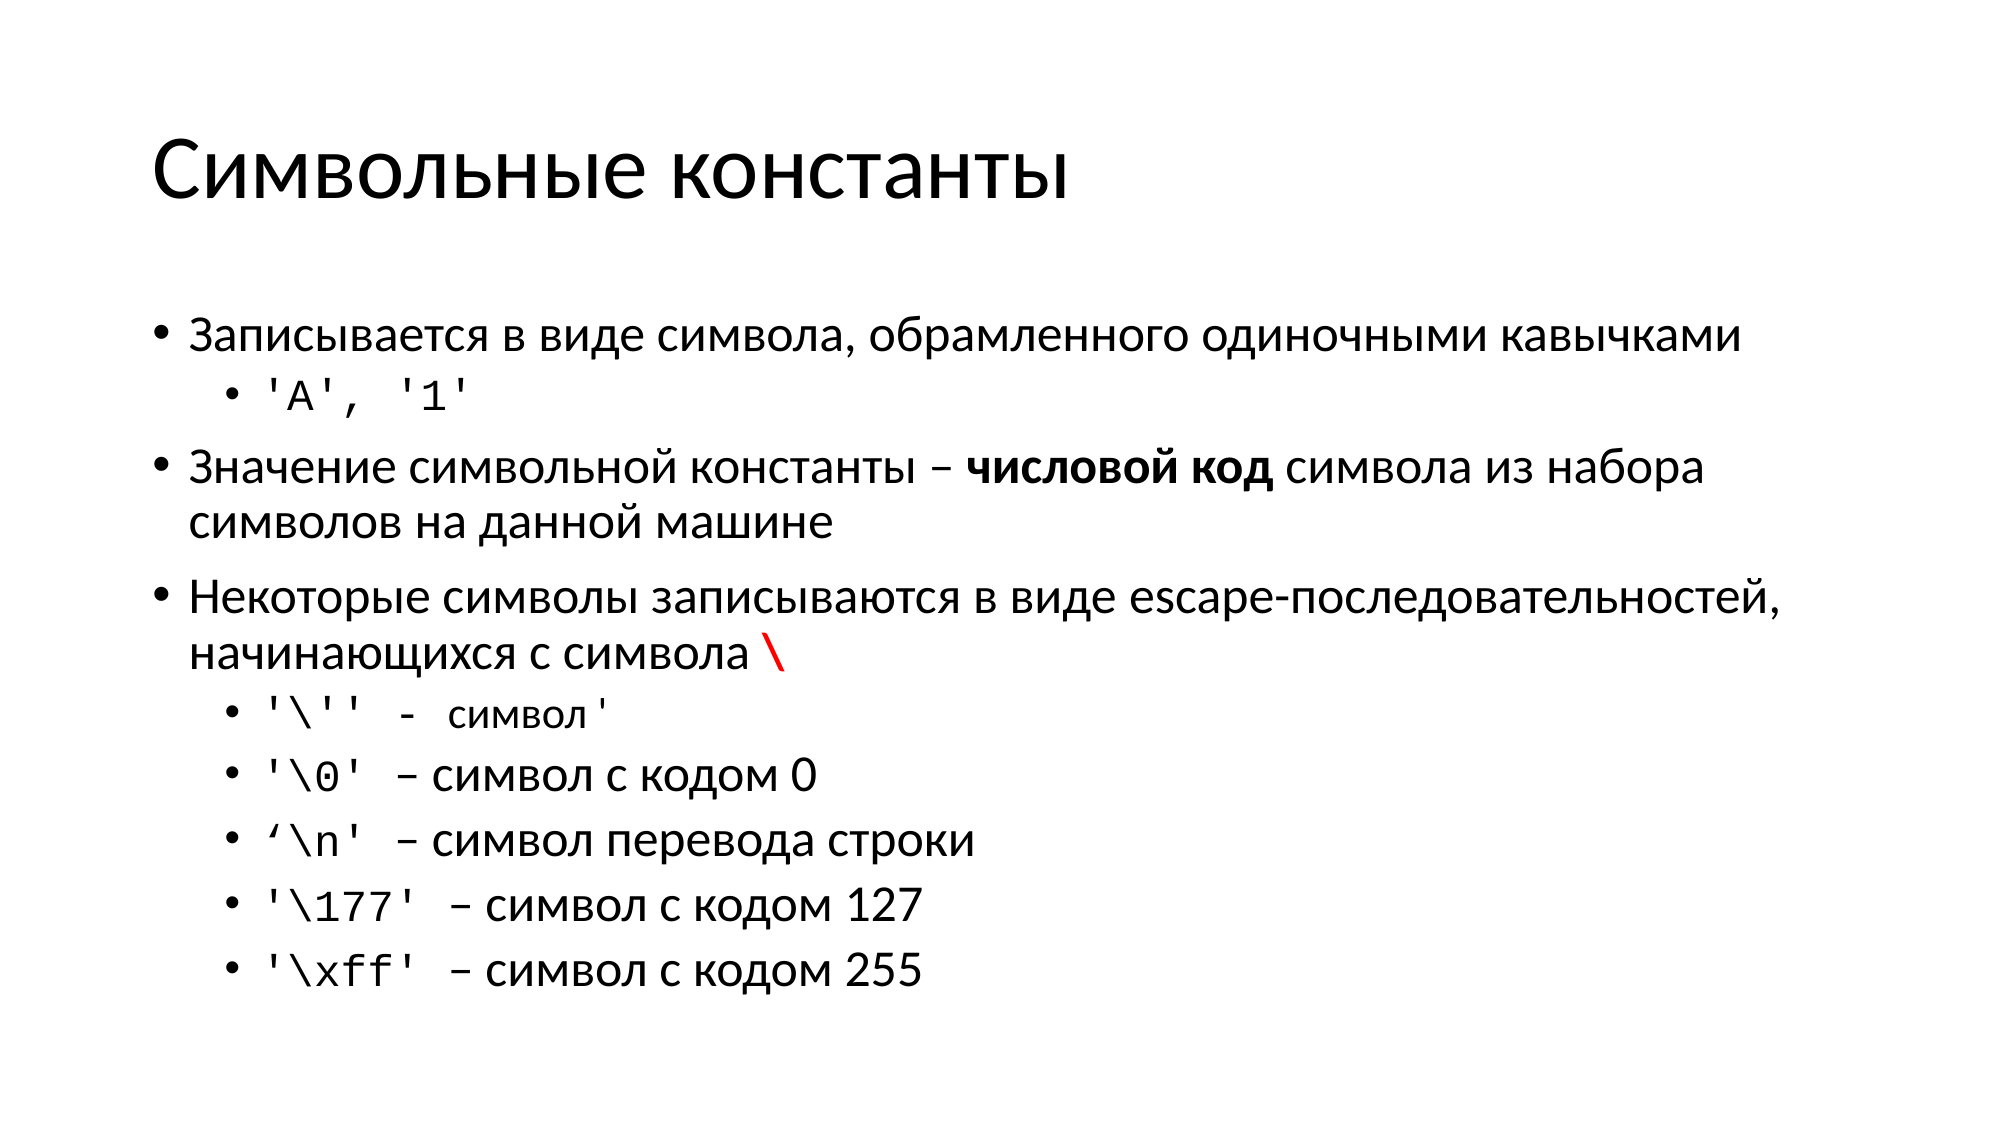

# Символьные константы
Записывается в виде символа, обрамленного одиночными кавычками
'A', '1'
Значение символьной константы – числовой код символа из набора символов на данной машине
Некоторые символы записываются в виде escape-последовательностей, начинающихся с символа \
'\'' - символ '
'\0' – символ с кодом 0
‘\n' – символ перевода строки
'\177' – символ с кодом 127
'\xff' – символ с кодом 255